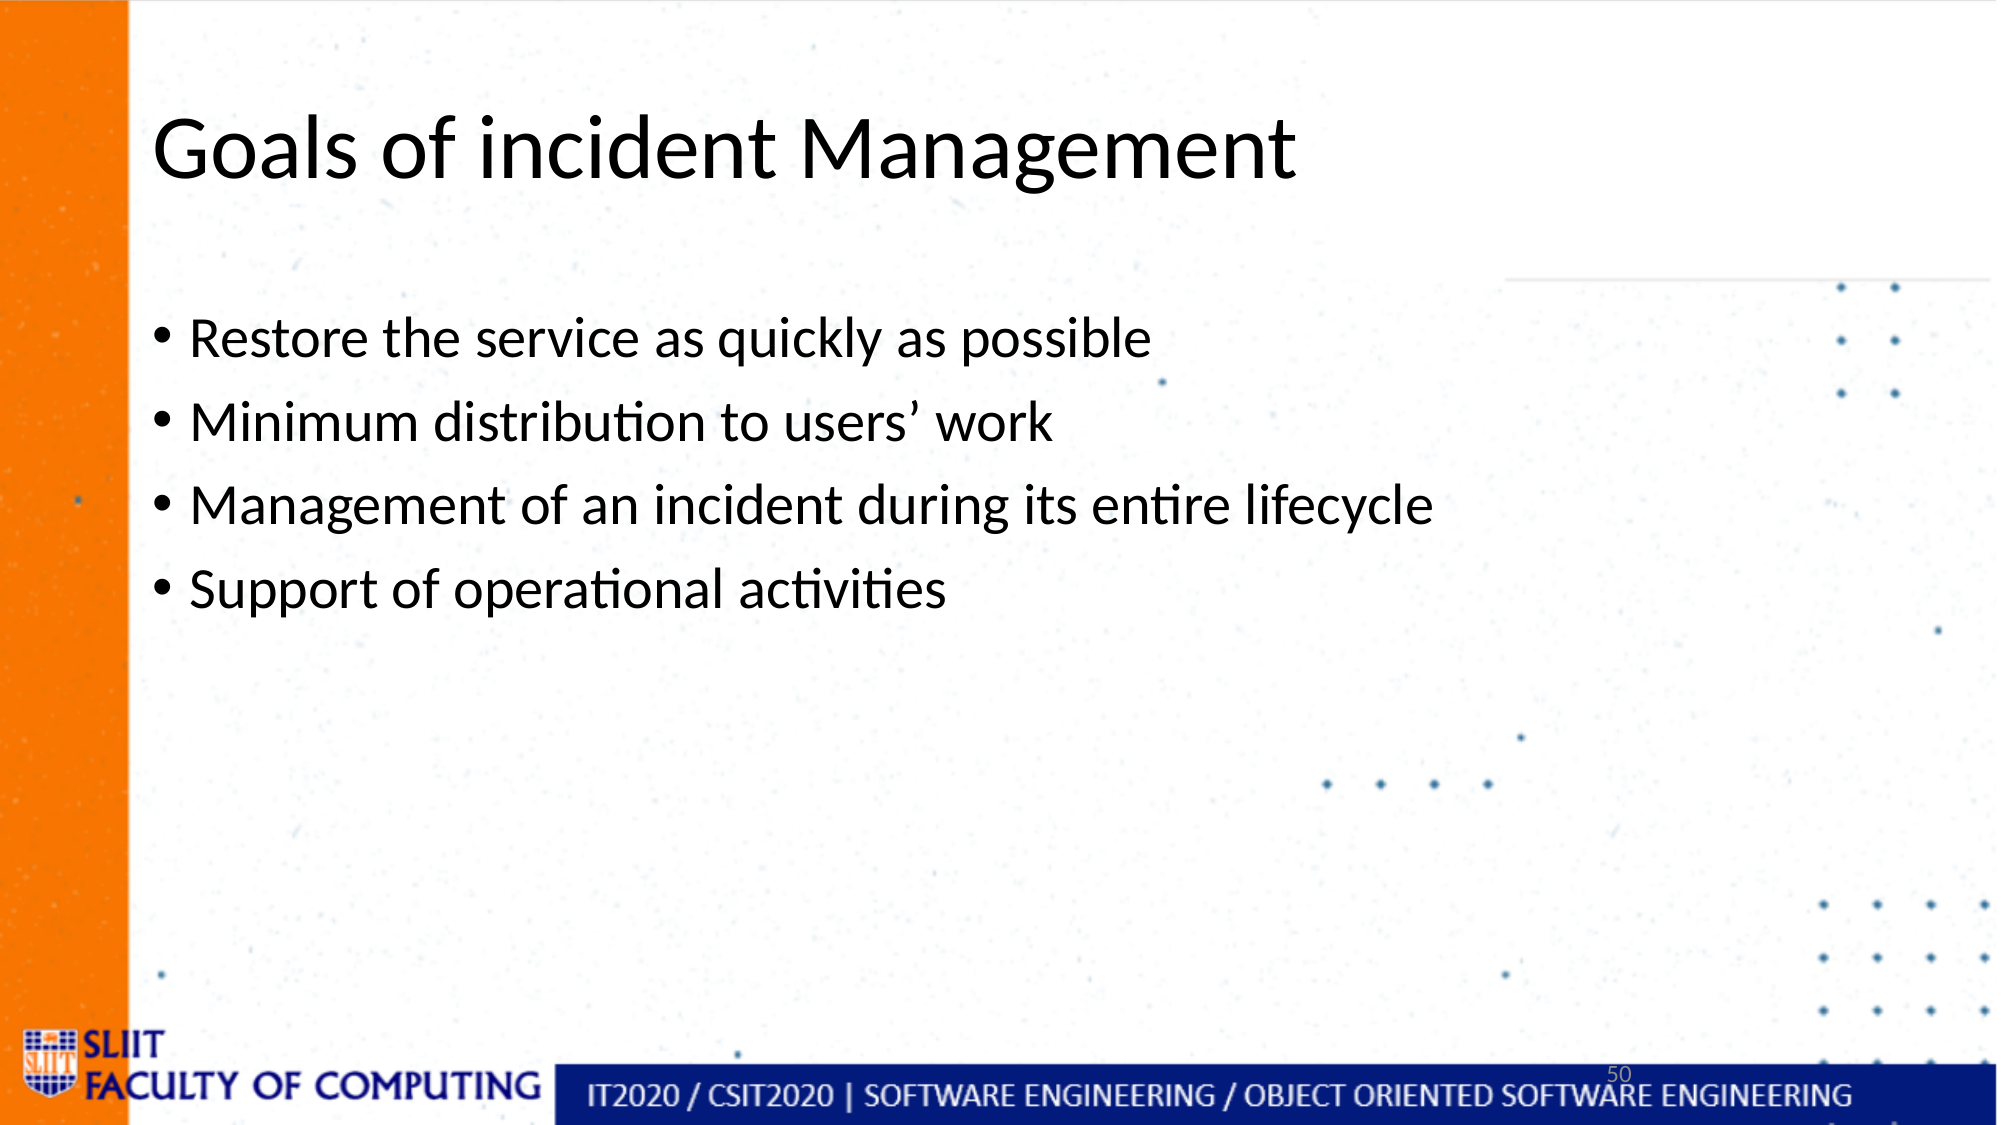

# Goals of incident Management
Restore the service as quickly as possible
Minimum distribution to users’ work
Management of an incident during its entire lifecycle
Support of operational activities
50